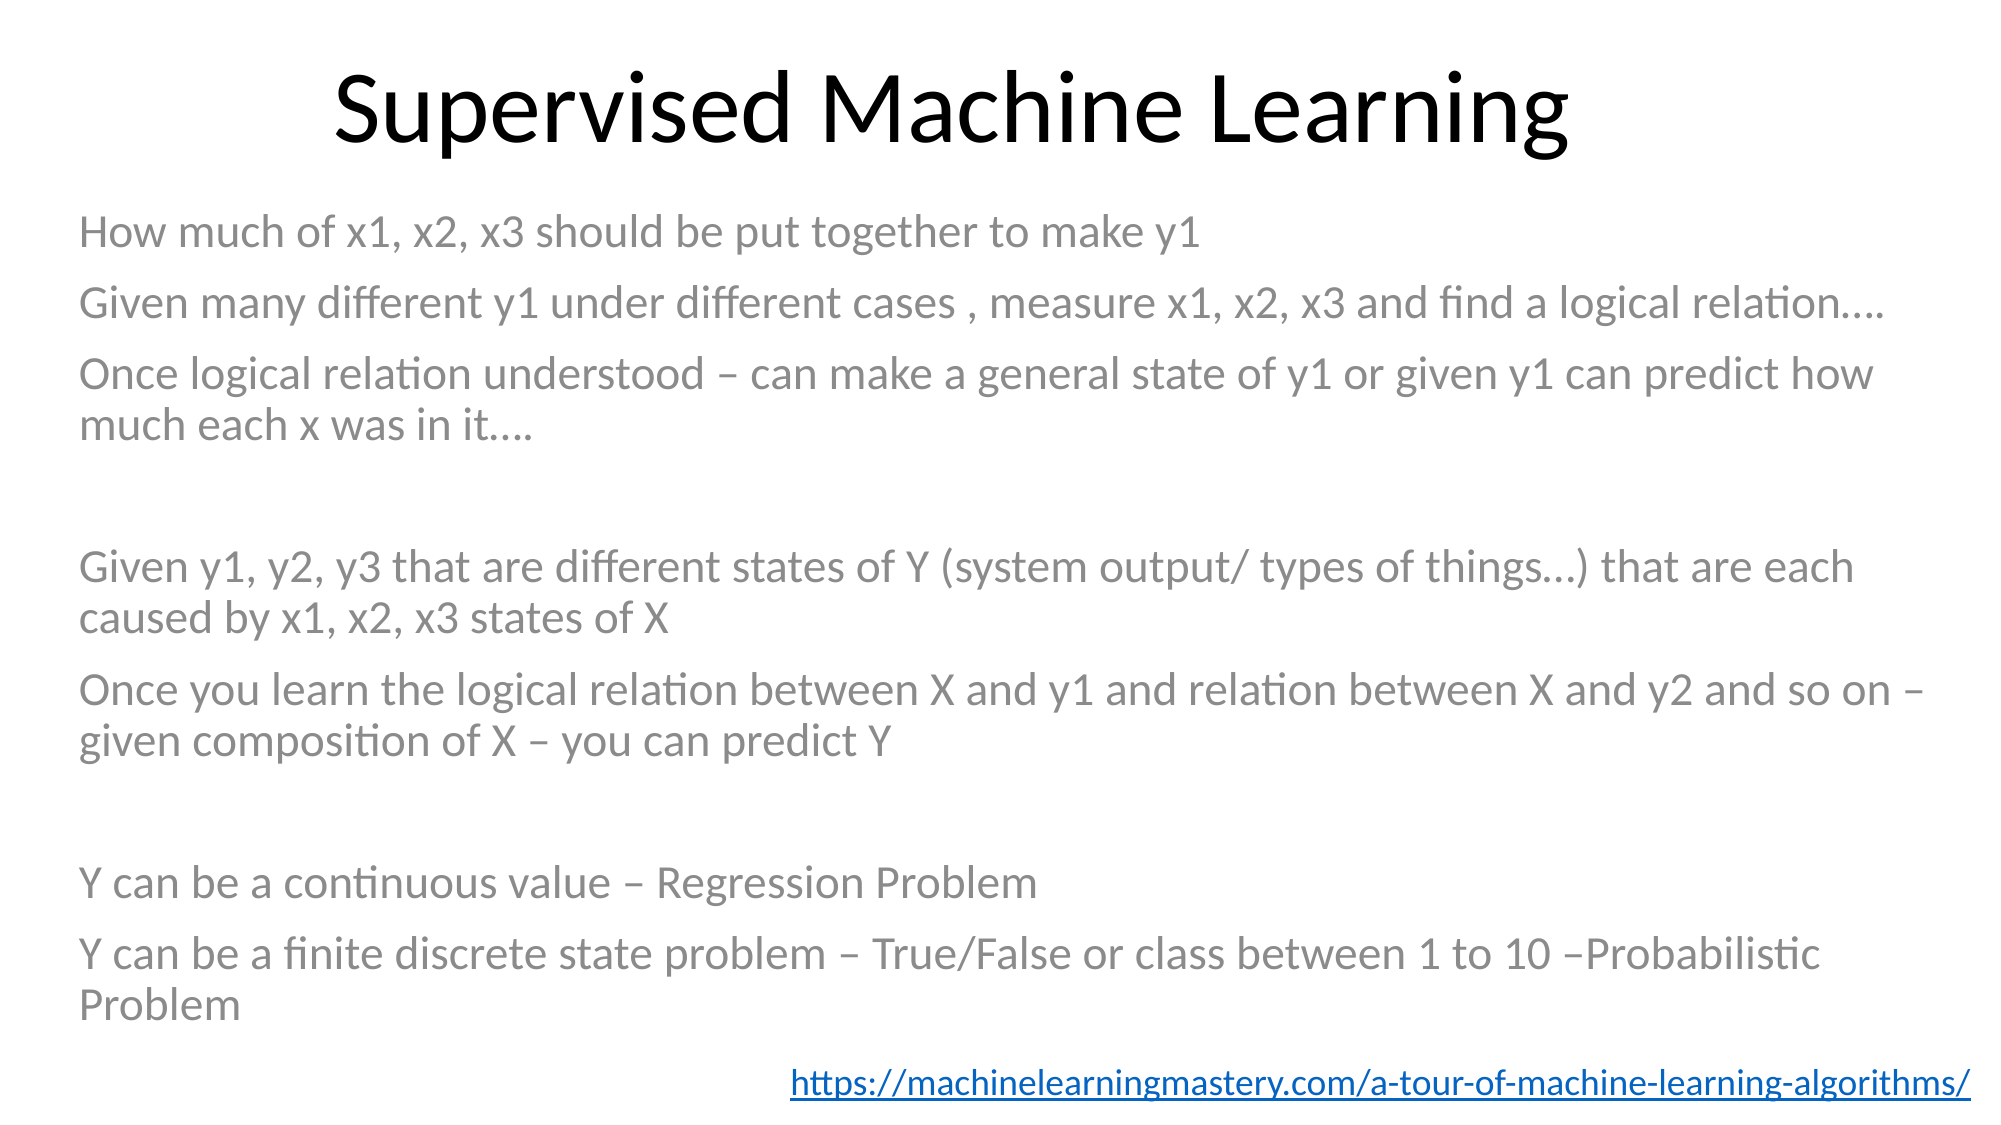

# Supervised Machine Learning
How much of x1, x2, x3 should be put together to make y1
Given many different y1 under different cases , measure x1, x2, x3 and find a logical relation….
Once logical relation understood – can make a general state of y1 or given y1 can predict how much each x was in it….

Given y1, y2, y3 that are different states of Y (system output/ types of things…) that are each caused by x1, x2, x3 states of X
Once you learn the logical relation between X and y1 and relation between X and y2 and so on – given composition of X – you can predict Y

Y can be a continuous value – Regression Problem
Y can be a finite discrete state problem – True/False or class between 1 to 10 –Probabilistic Problem

https://machinelearningmastery.com/a-tour-of-machine-learning-algorithms/